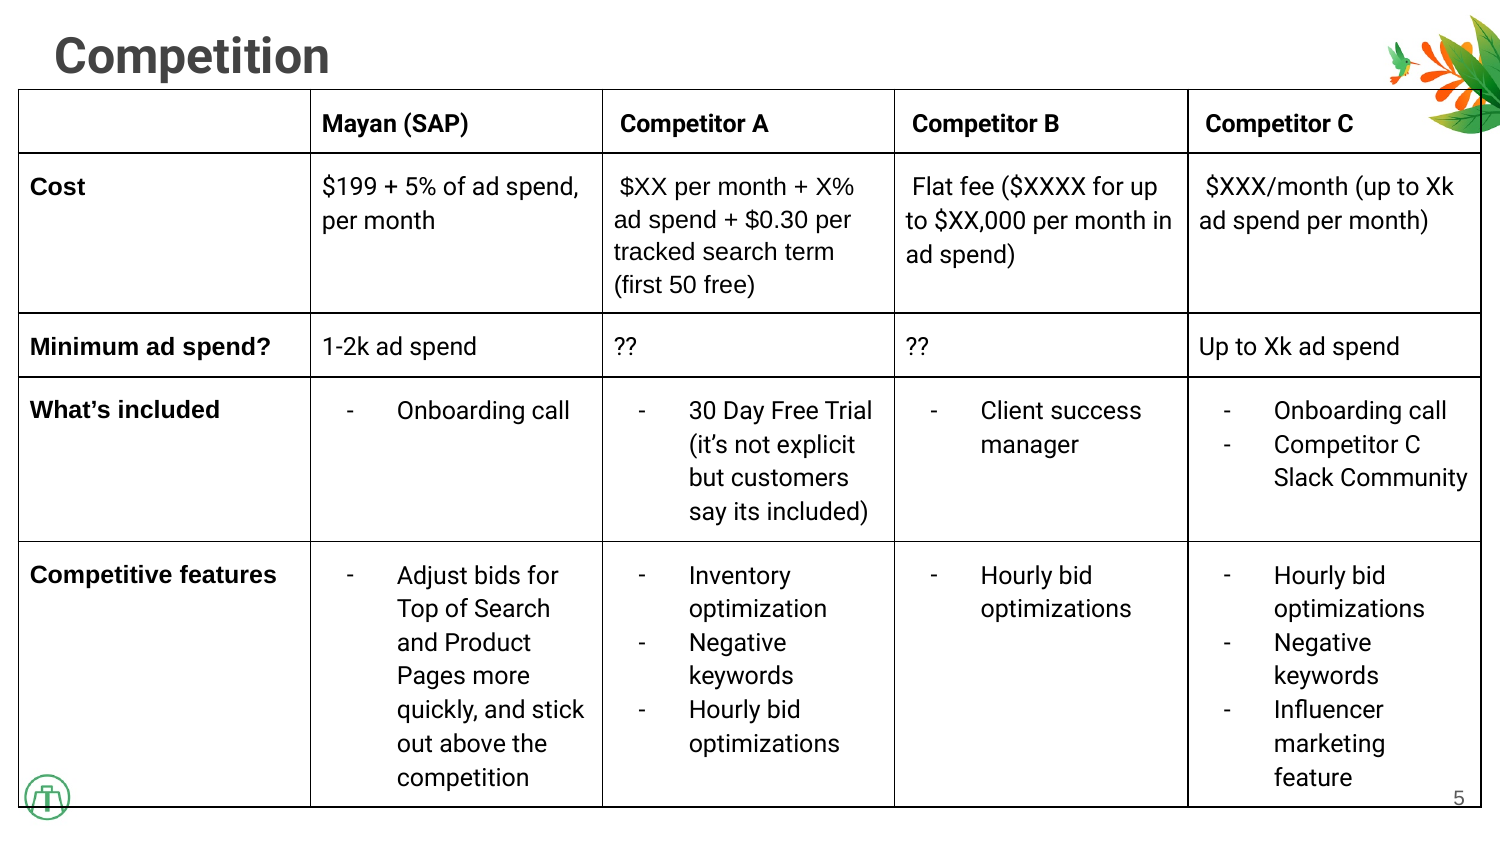

Competition
|  | Mayan (SAP) | Competitor A | Competitor B | Competitor C |
| --- | --- | --- | --- | --- |
| Cost | $199 + 5% of ad spend, per month | $XX per month + X% ad spend + $0.30 per tracked search term (first 50 free) | Flat fee ($XXXX for up to $XX,000 per month in ad spend) | $XXX/month (up to Xk ad spend per month) |
| Minimum ad spend? | 1-2k ad spend | ?? | ?? | Up to Xk ad spend |
| What’s included | Onboarding call | 30 Day Free Trial (it’s not explicit but customers say its included) | Client success manager | Onboarding call Competitor C Slack Community |
| Competitive features | Adjust bids for Top of Search and Product Pages more quickly, and stick out above the competition | Inventory optimization Negative keywords Hourly bid optimizations | Hourly bid optimizations | Hourly bid optimizations Negative keywords Influencer marketing feature |
5